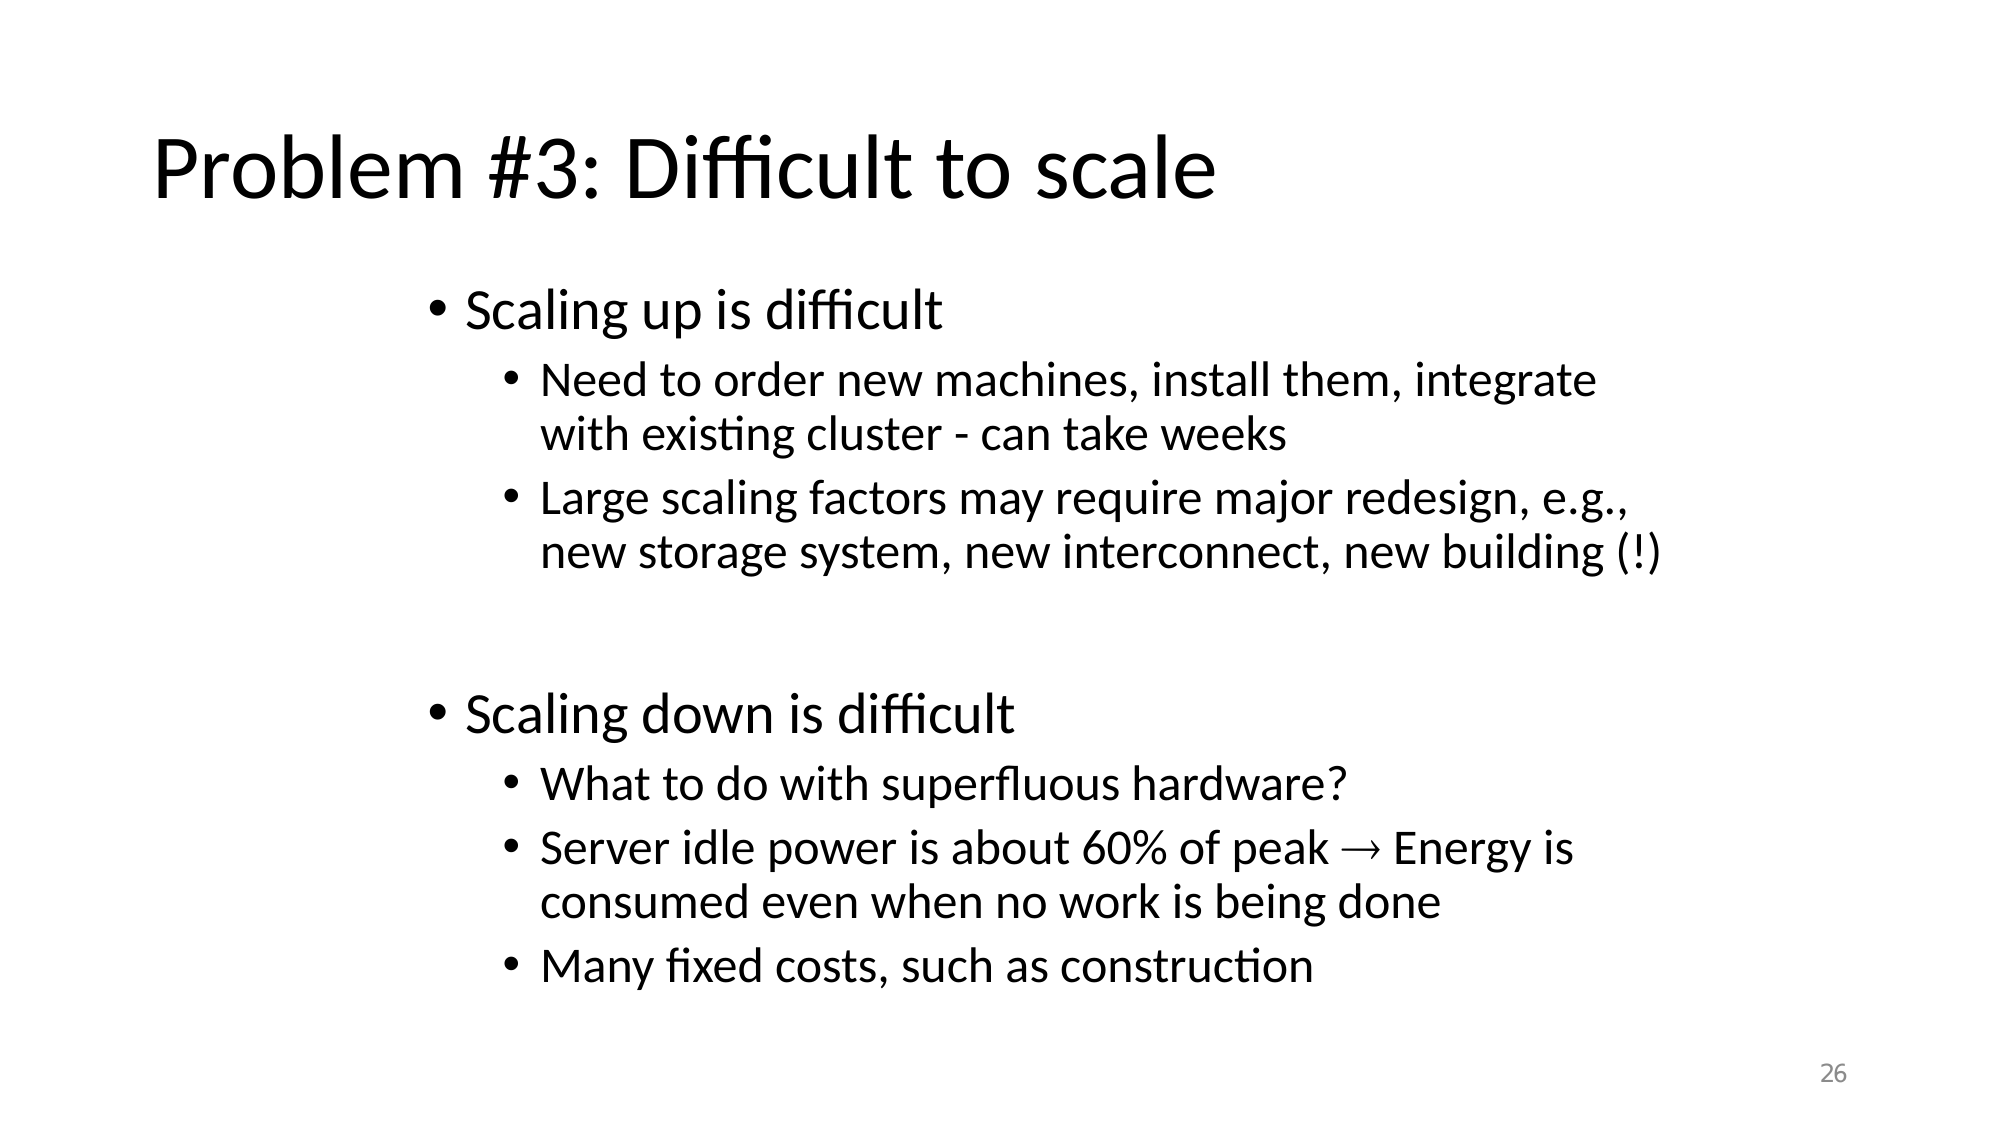

# Problem #3: Difficult to scale
Scaling up is difficult
Need to order new machines, install them, integrate with existing cluster - can take weeks
Large scaling factors may require major redesign, e.g., new storage system, new interconnect, new building (!)

Scaling down is difficult
What to do with superfluous hardware?
Server idle power is about 60% of peak → Energy is consumed even when no work is being done
Many fixed costs, such as construction
26